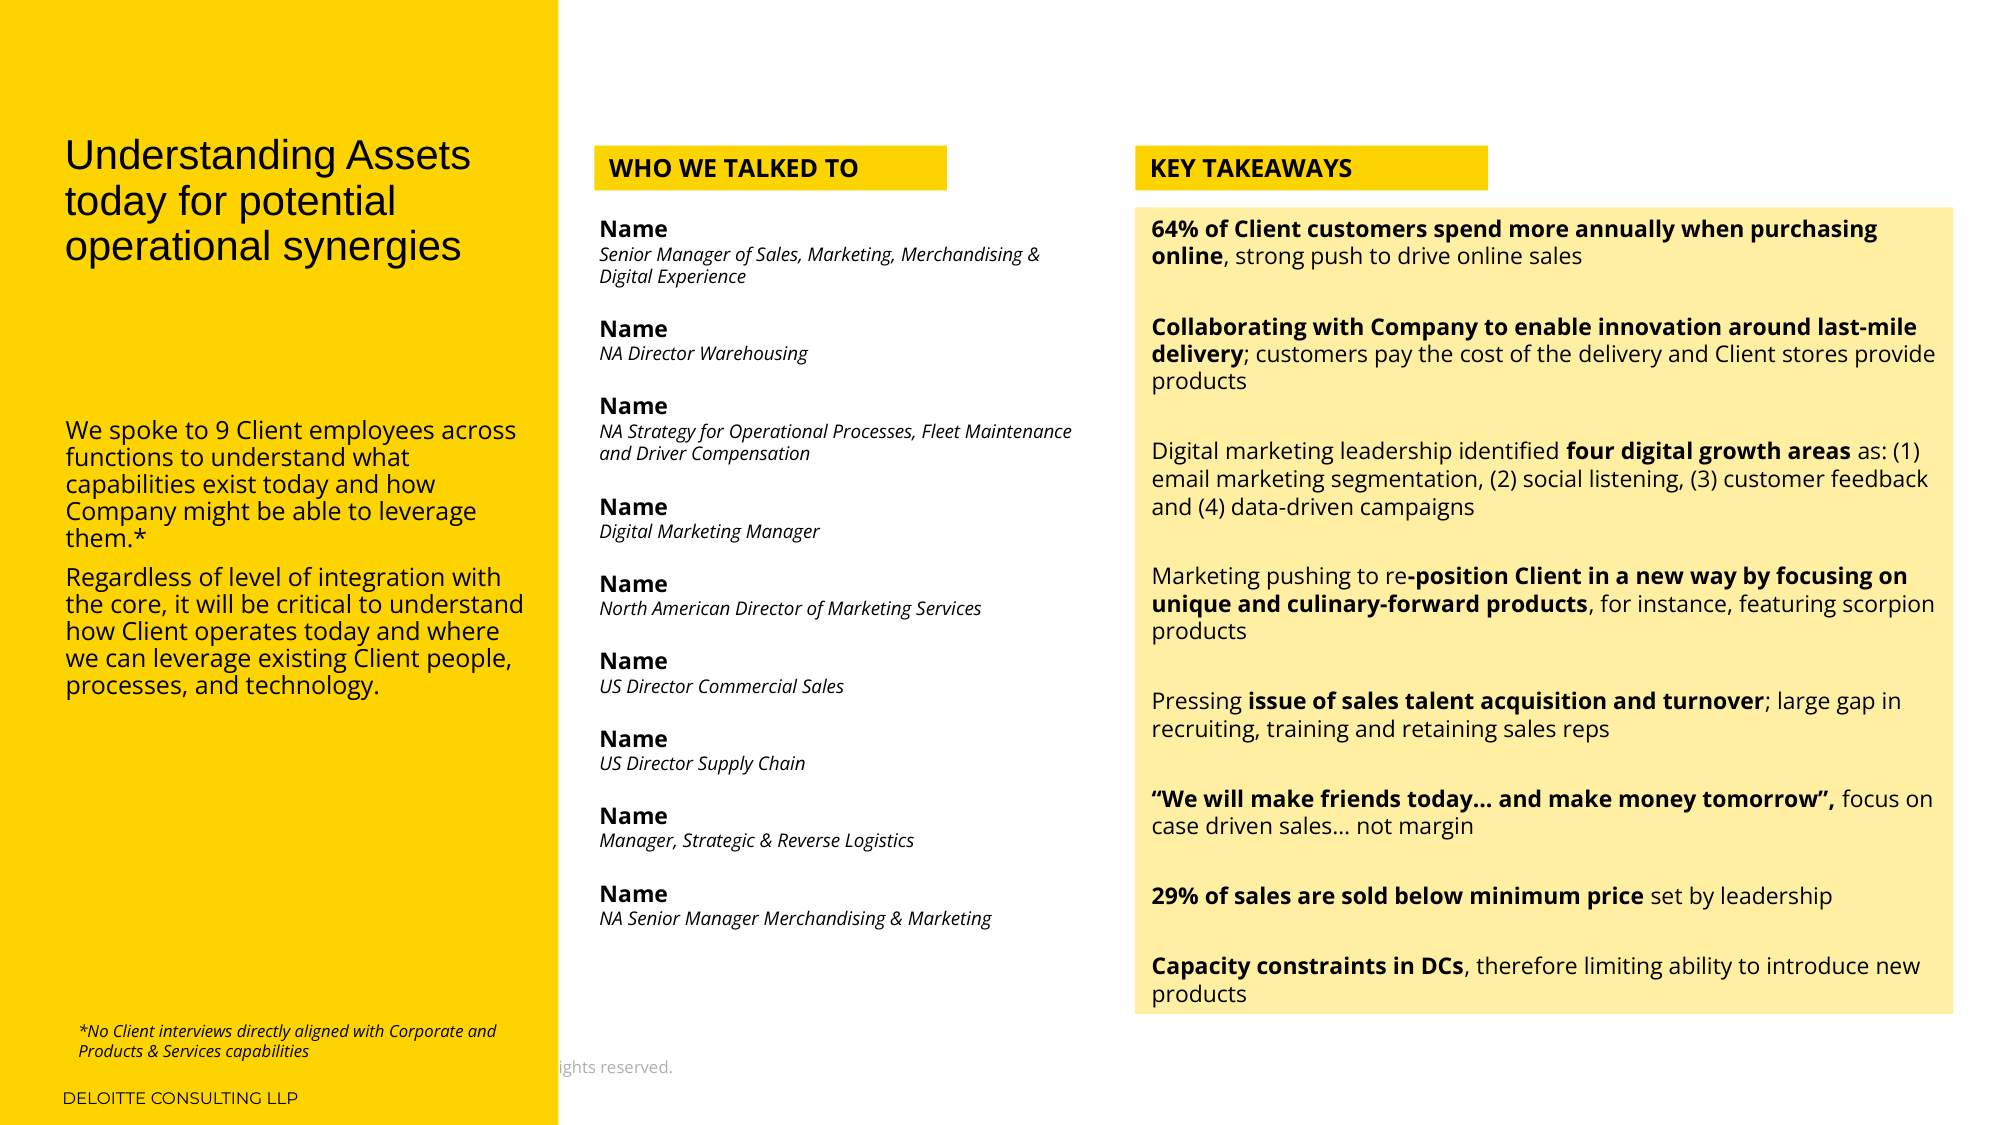

Understanding Assets today for potential operational synergies
WHO WE TALKED TO
KEY TAKEAWAYS
Name
Senior Manager of Sales, Marketing, Merchandising & Digital Experience

Name
NA Director Warehousing

Name
NA Strategy for Operational Processes, Fleet Maintenance and Driver Compensation

Name
Digital Marketing Manager

Name
North American Director of Marketing Services

Name
US Director Commercial Sales

Name
US Director Supply Chain

Name
Manager, Strategic & Reverse Logistics

Name
NA Senior Manager Merchandising & Marketing
64% of Client customers spend more annually when purchasing online, strong push to drive online sales

Collaborating with Company to enable innovation around last-mile delivery; customers pay the cost of the delivery and Client stores provide products

Digital marketing leadership identified four digital growth areas as: (1) email marketing segmentation, (2) social listening, (3) customer feedback and (4) data-driven campaigns

Marketing pushing to re-position Client in a new way by focusing on unique and culinary-forward products, for instance, featuring scorpion products

Pressing issue of sales talent acquisition and turnover; large gap in recruiting, training and retaining sales reps

“We will make friends today… and make money tomorrow”, focus on case driven sales… not margin

29% of sales are sold below minimum price set by leadership

Capacity constraints in DCs, therefore limiting ability to introduce new products
We spoke to 9 Client employees across functions to understand what capabilities exist today and how Company might be able to leverage them.*
Regardless of level of integration with the core, it will be critical to understand how Client operates today and where we can leverage existing Client people, processes, and technology.
*No Client interviews directly aligned with Corporate and Products & Services capabilities
DELOITTE CONSULTING LLP